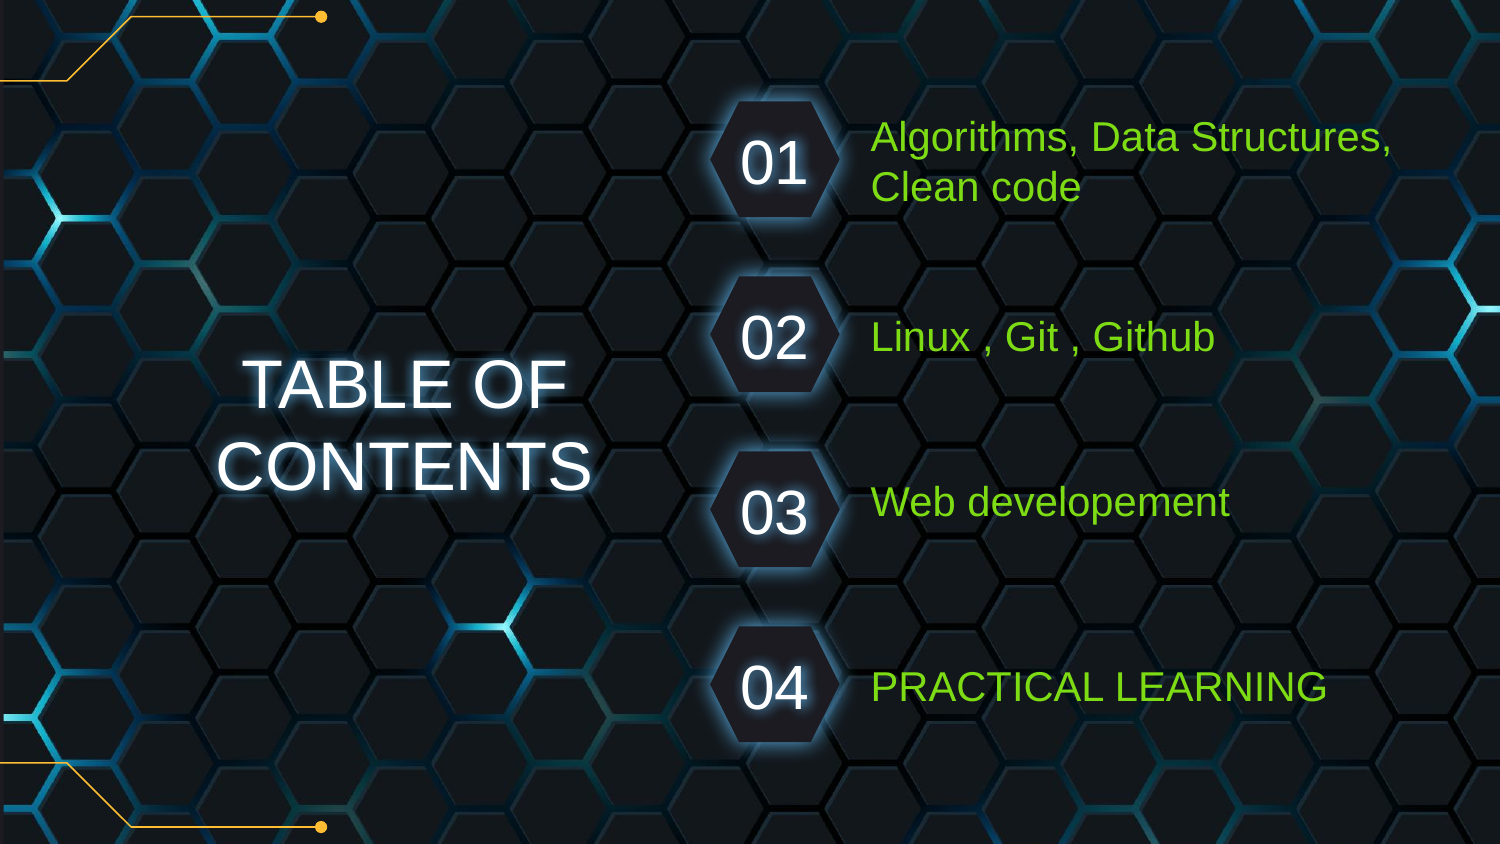

Algorithms, Data Structures, Clean code
# 01

02
Linux , Git , Github
TABLE OF CONTENTS

03
Web developement

04
PRACTICAL LEARNING